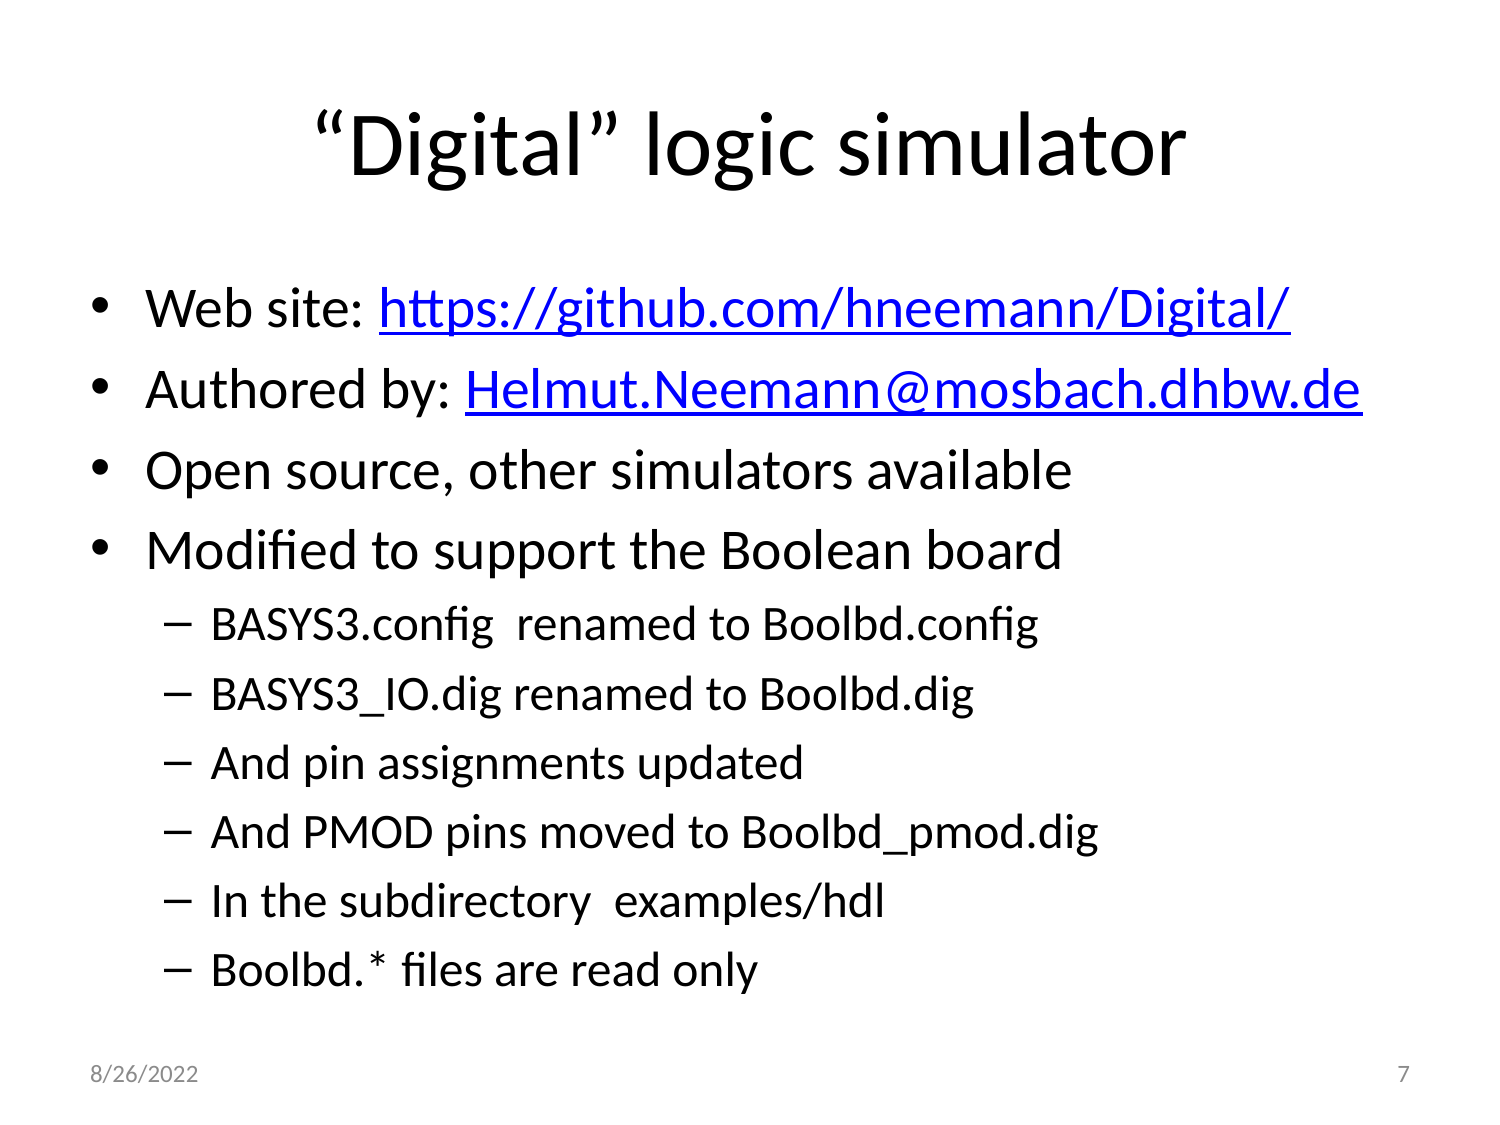

# “Digital” logic simulator
Web site: https://github.com/hneemann/Digital/
Authored by: Helmut.Neemann@mosbach.dhbw.de
Open source, other simulators available
Modified to support the Boolean board
BASYS3.config  renamed to Boolbd.config
BASYS3_IO.dig renamed to Boolbd.dig
And pin assignments updated
And PMOD pins moved to Boolbd_pmod.dig
In the subdirectory  examples/hdl
Boolbd.* files are read only

8/26/2022
7